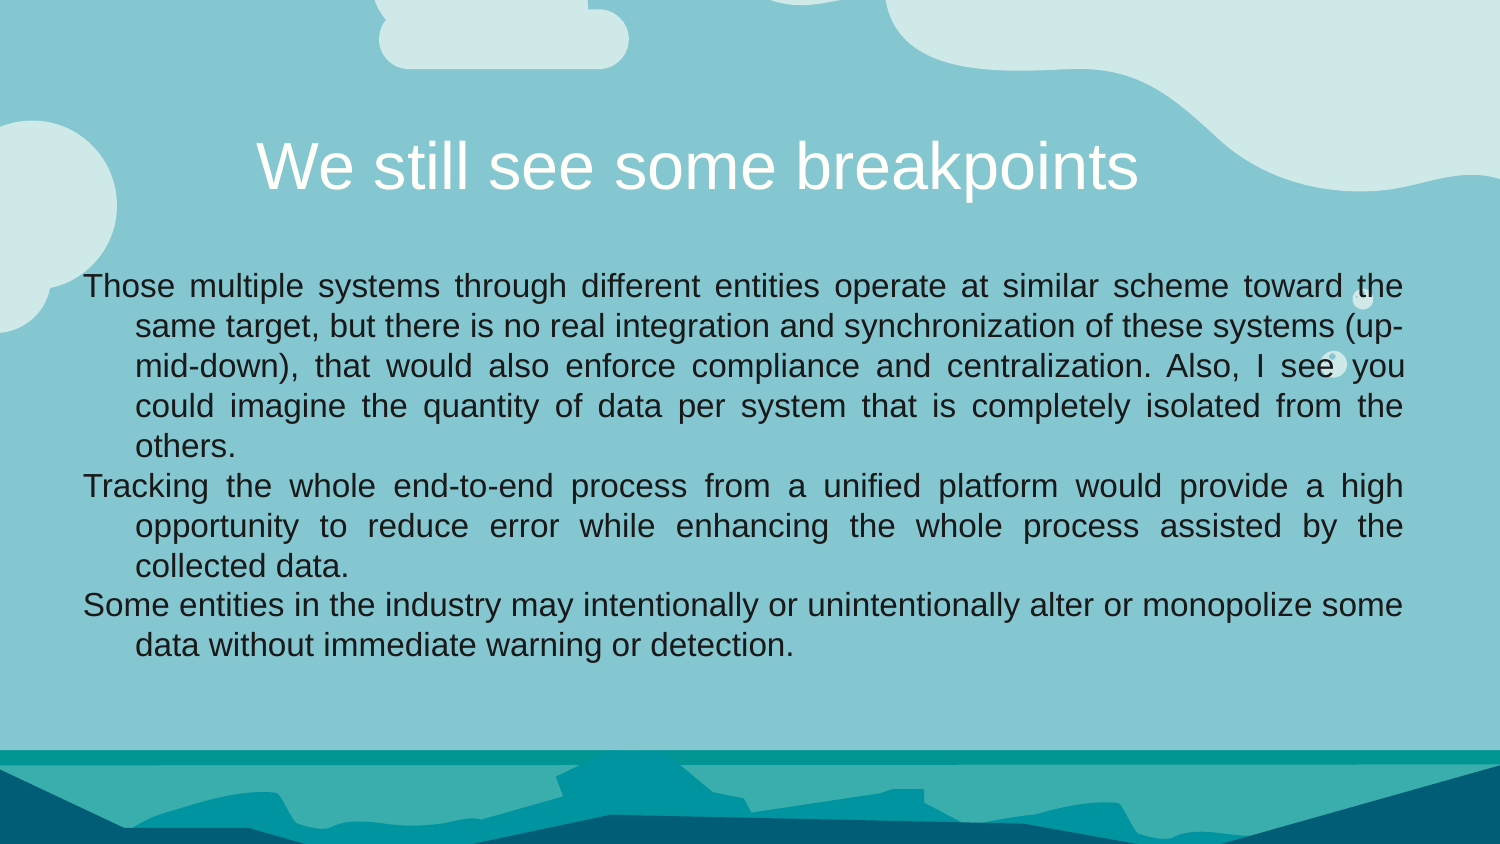

# We still see some breakpoints
Those multiple systems through different entities operate at similar scheme toward the same target, but there is no real integration and synchronization of these systems (up-mid-down), that would also enforce compliance and centralization. Also, I see you could imagine the quantity of data per system that is completely isolated from the others.
Tracking the whole end-to-end process from a unified platform would provide a high opportunity to reduce error while enhancing the whole process assisted by the collected data.
Some entities in the industry may intentionally or unintentionally alter or monopolize some data without immediate warning or detection.